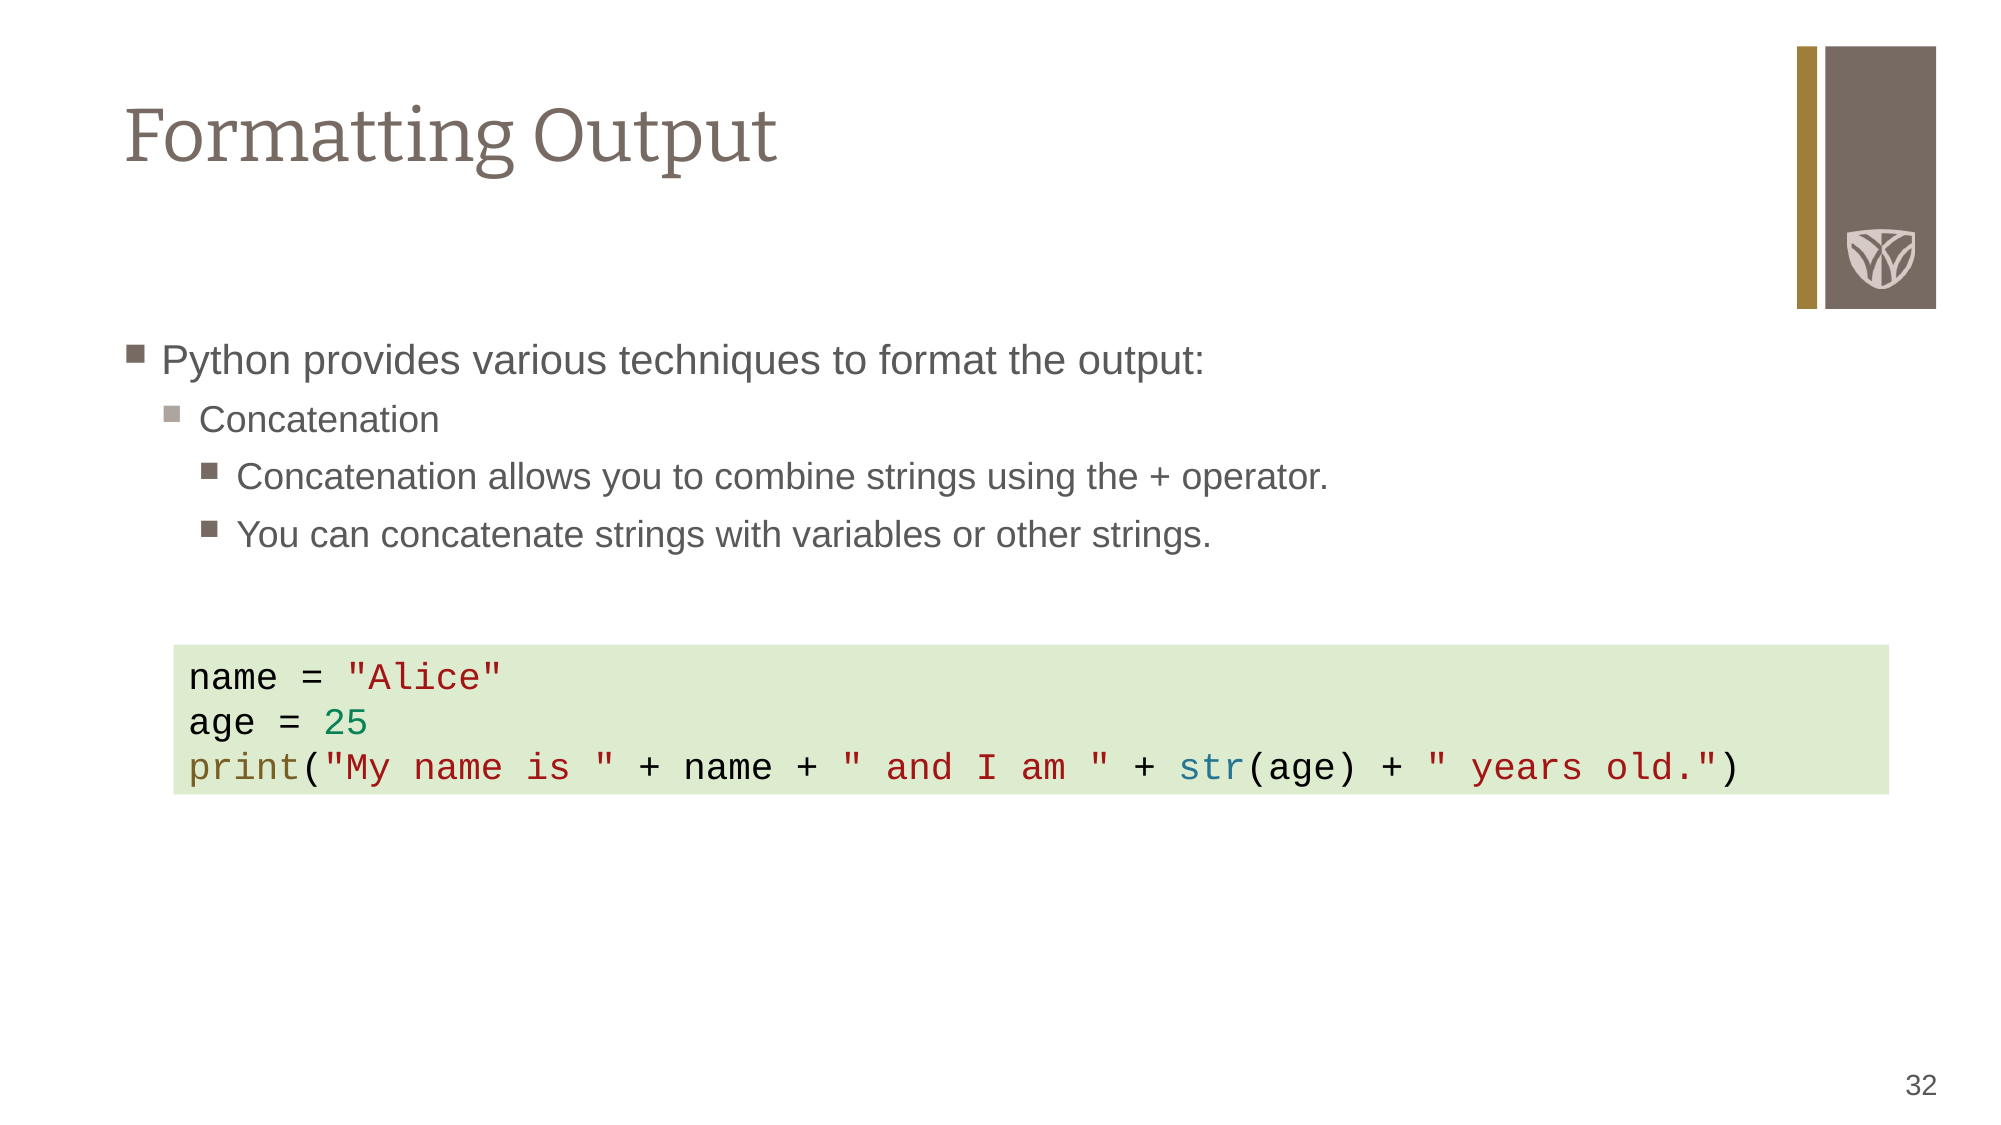

# Formatting Output
Python provides various techniques to format the output:
Concatenation
Concatenation allows you to combine strings using the + operator.
You can concatenate strings with variables or other strings.

name = "Alice"
age = 25
print("My name is " + name + " and I am " + str(age) + " years old.")
32